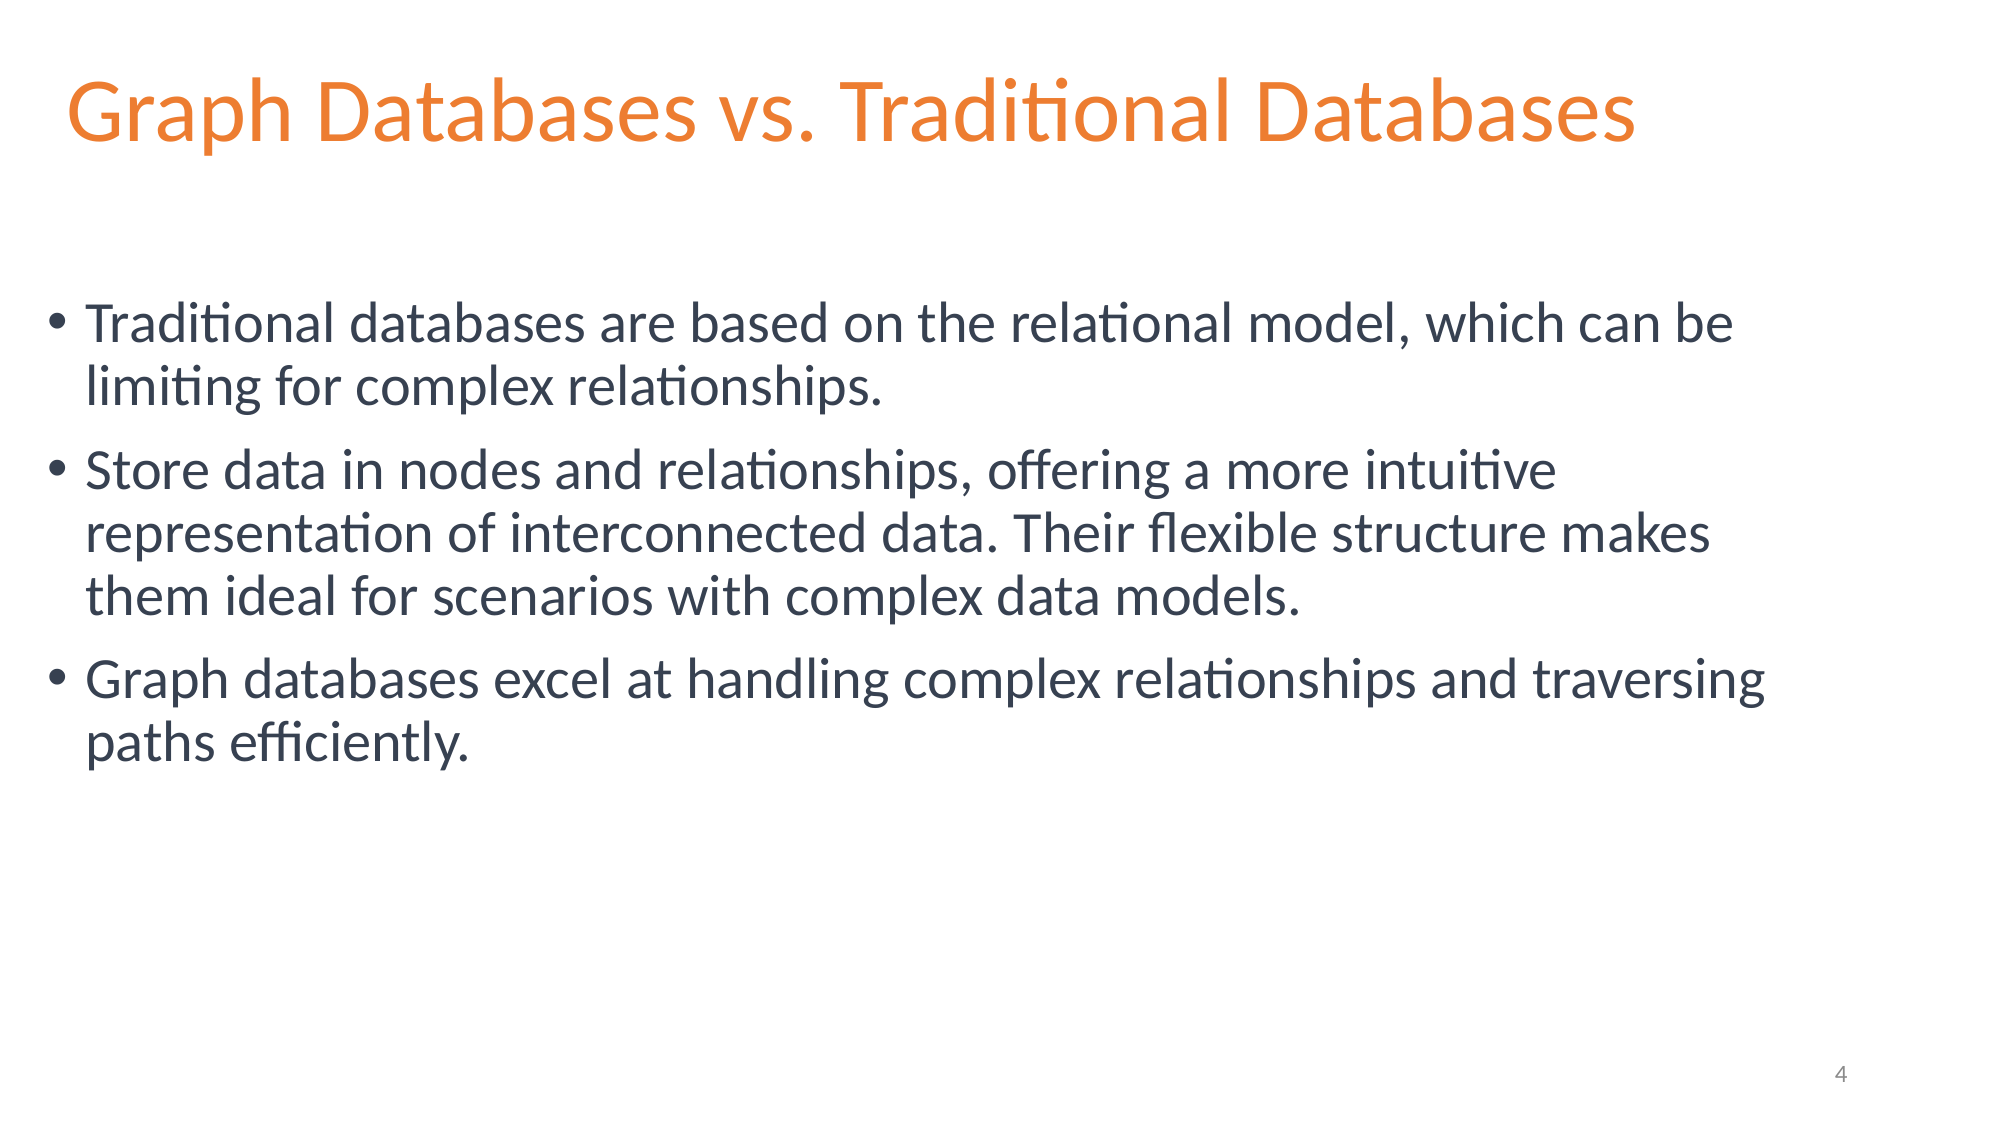

# Graph Databases vs. Traditional Databases

Traditional databases are based on the relational model, which can be limiting for complex relationships.
Store data in nodes and relationships, offering a more intuitive representation of interconnected data. Their flexible structure makes them ideal for scenarios with complex data models.
Graph databases excel at handling complex relationships and traversing paths efficiently.

4